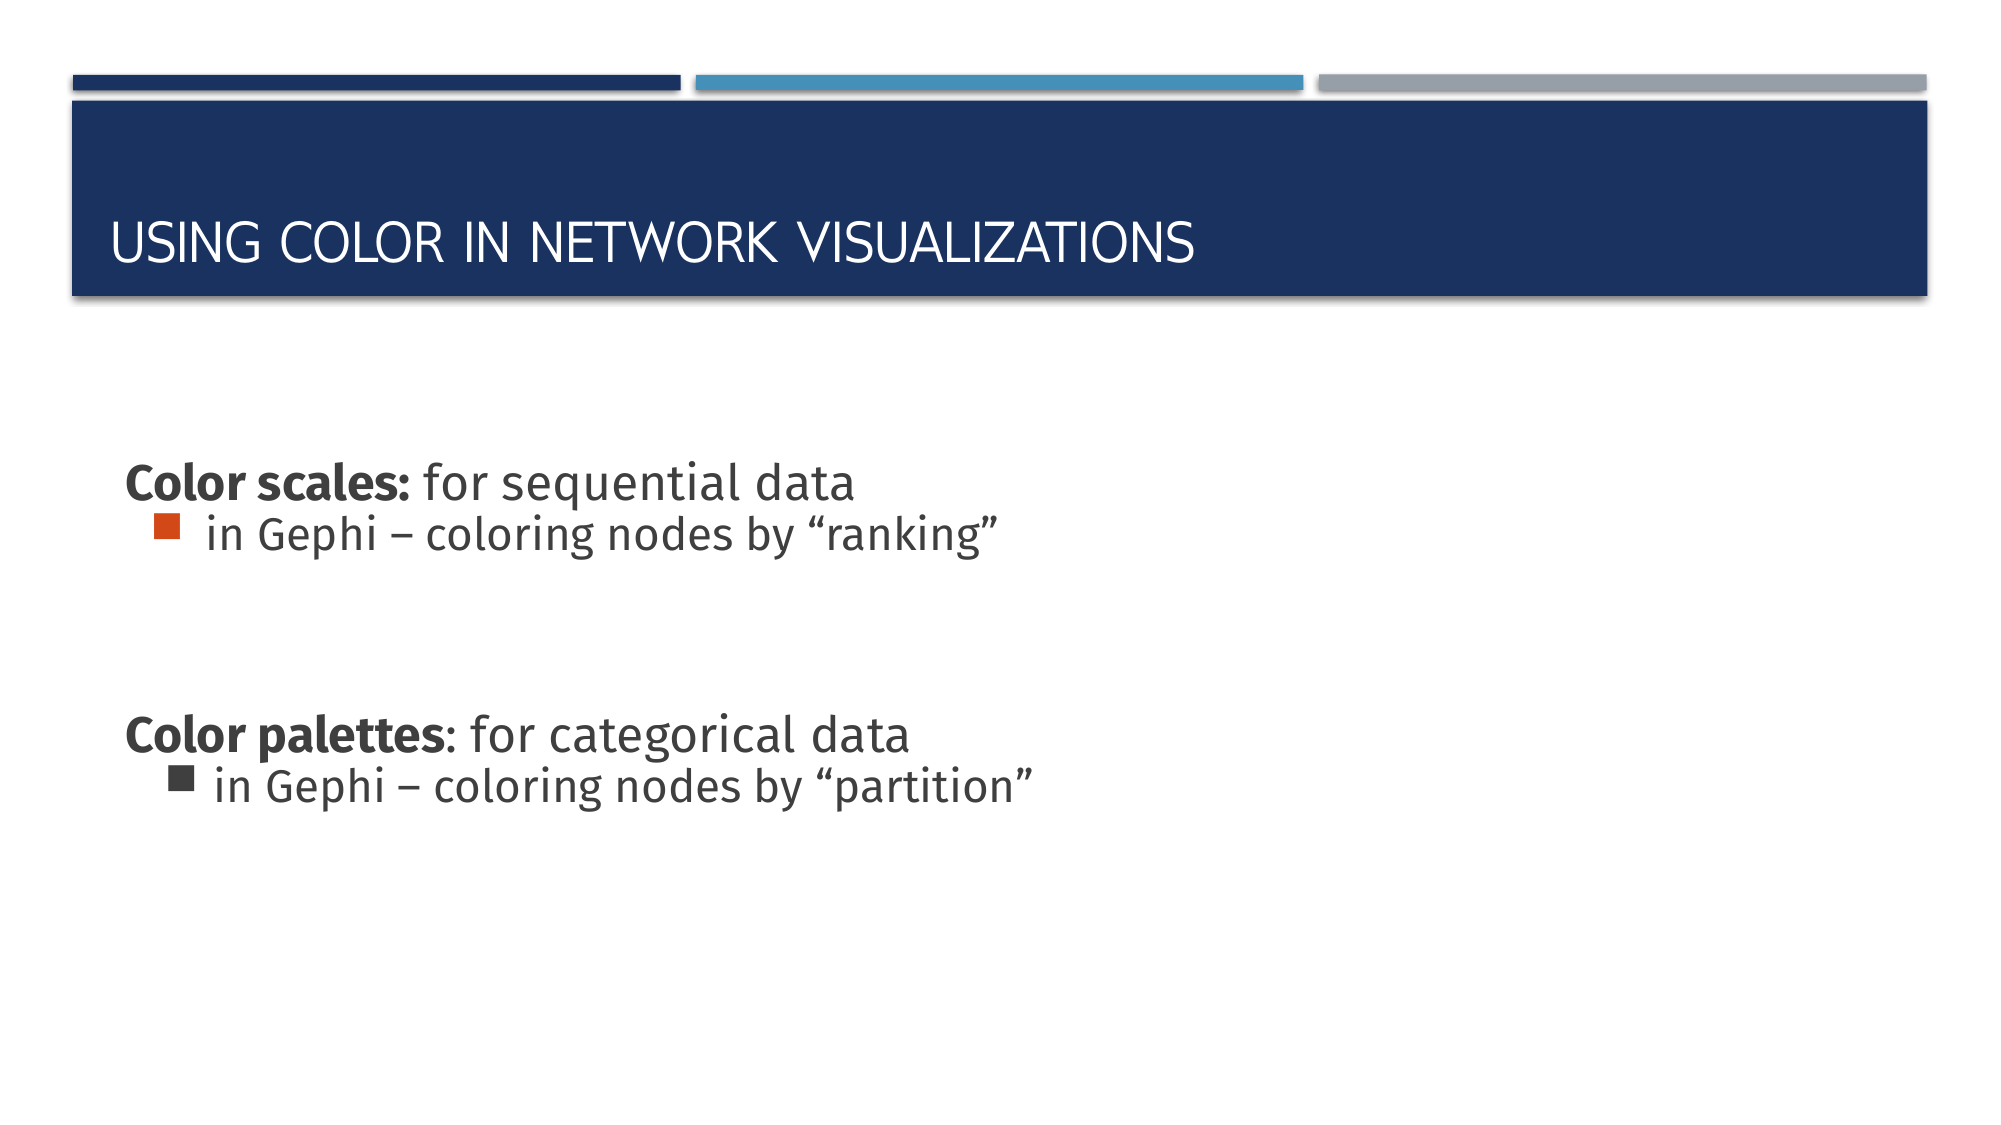

# Using color in network visualizations
Color scales: for sequential data
in Gephi – coloring nodes by “ranking”
Color palettes: for categorical data
in Gephi – coloring nodes by “partition”